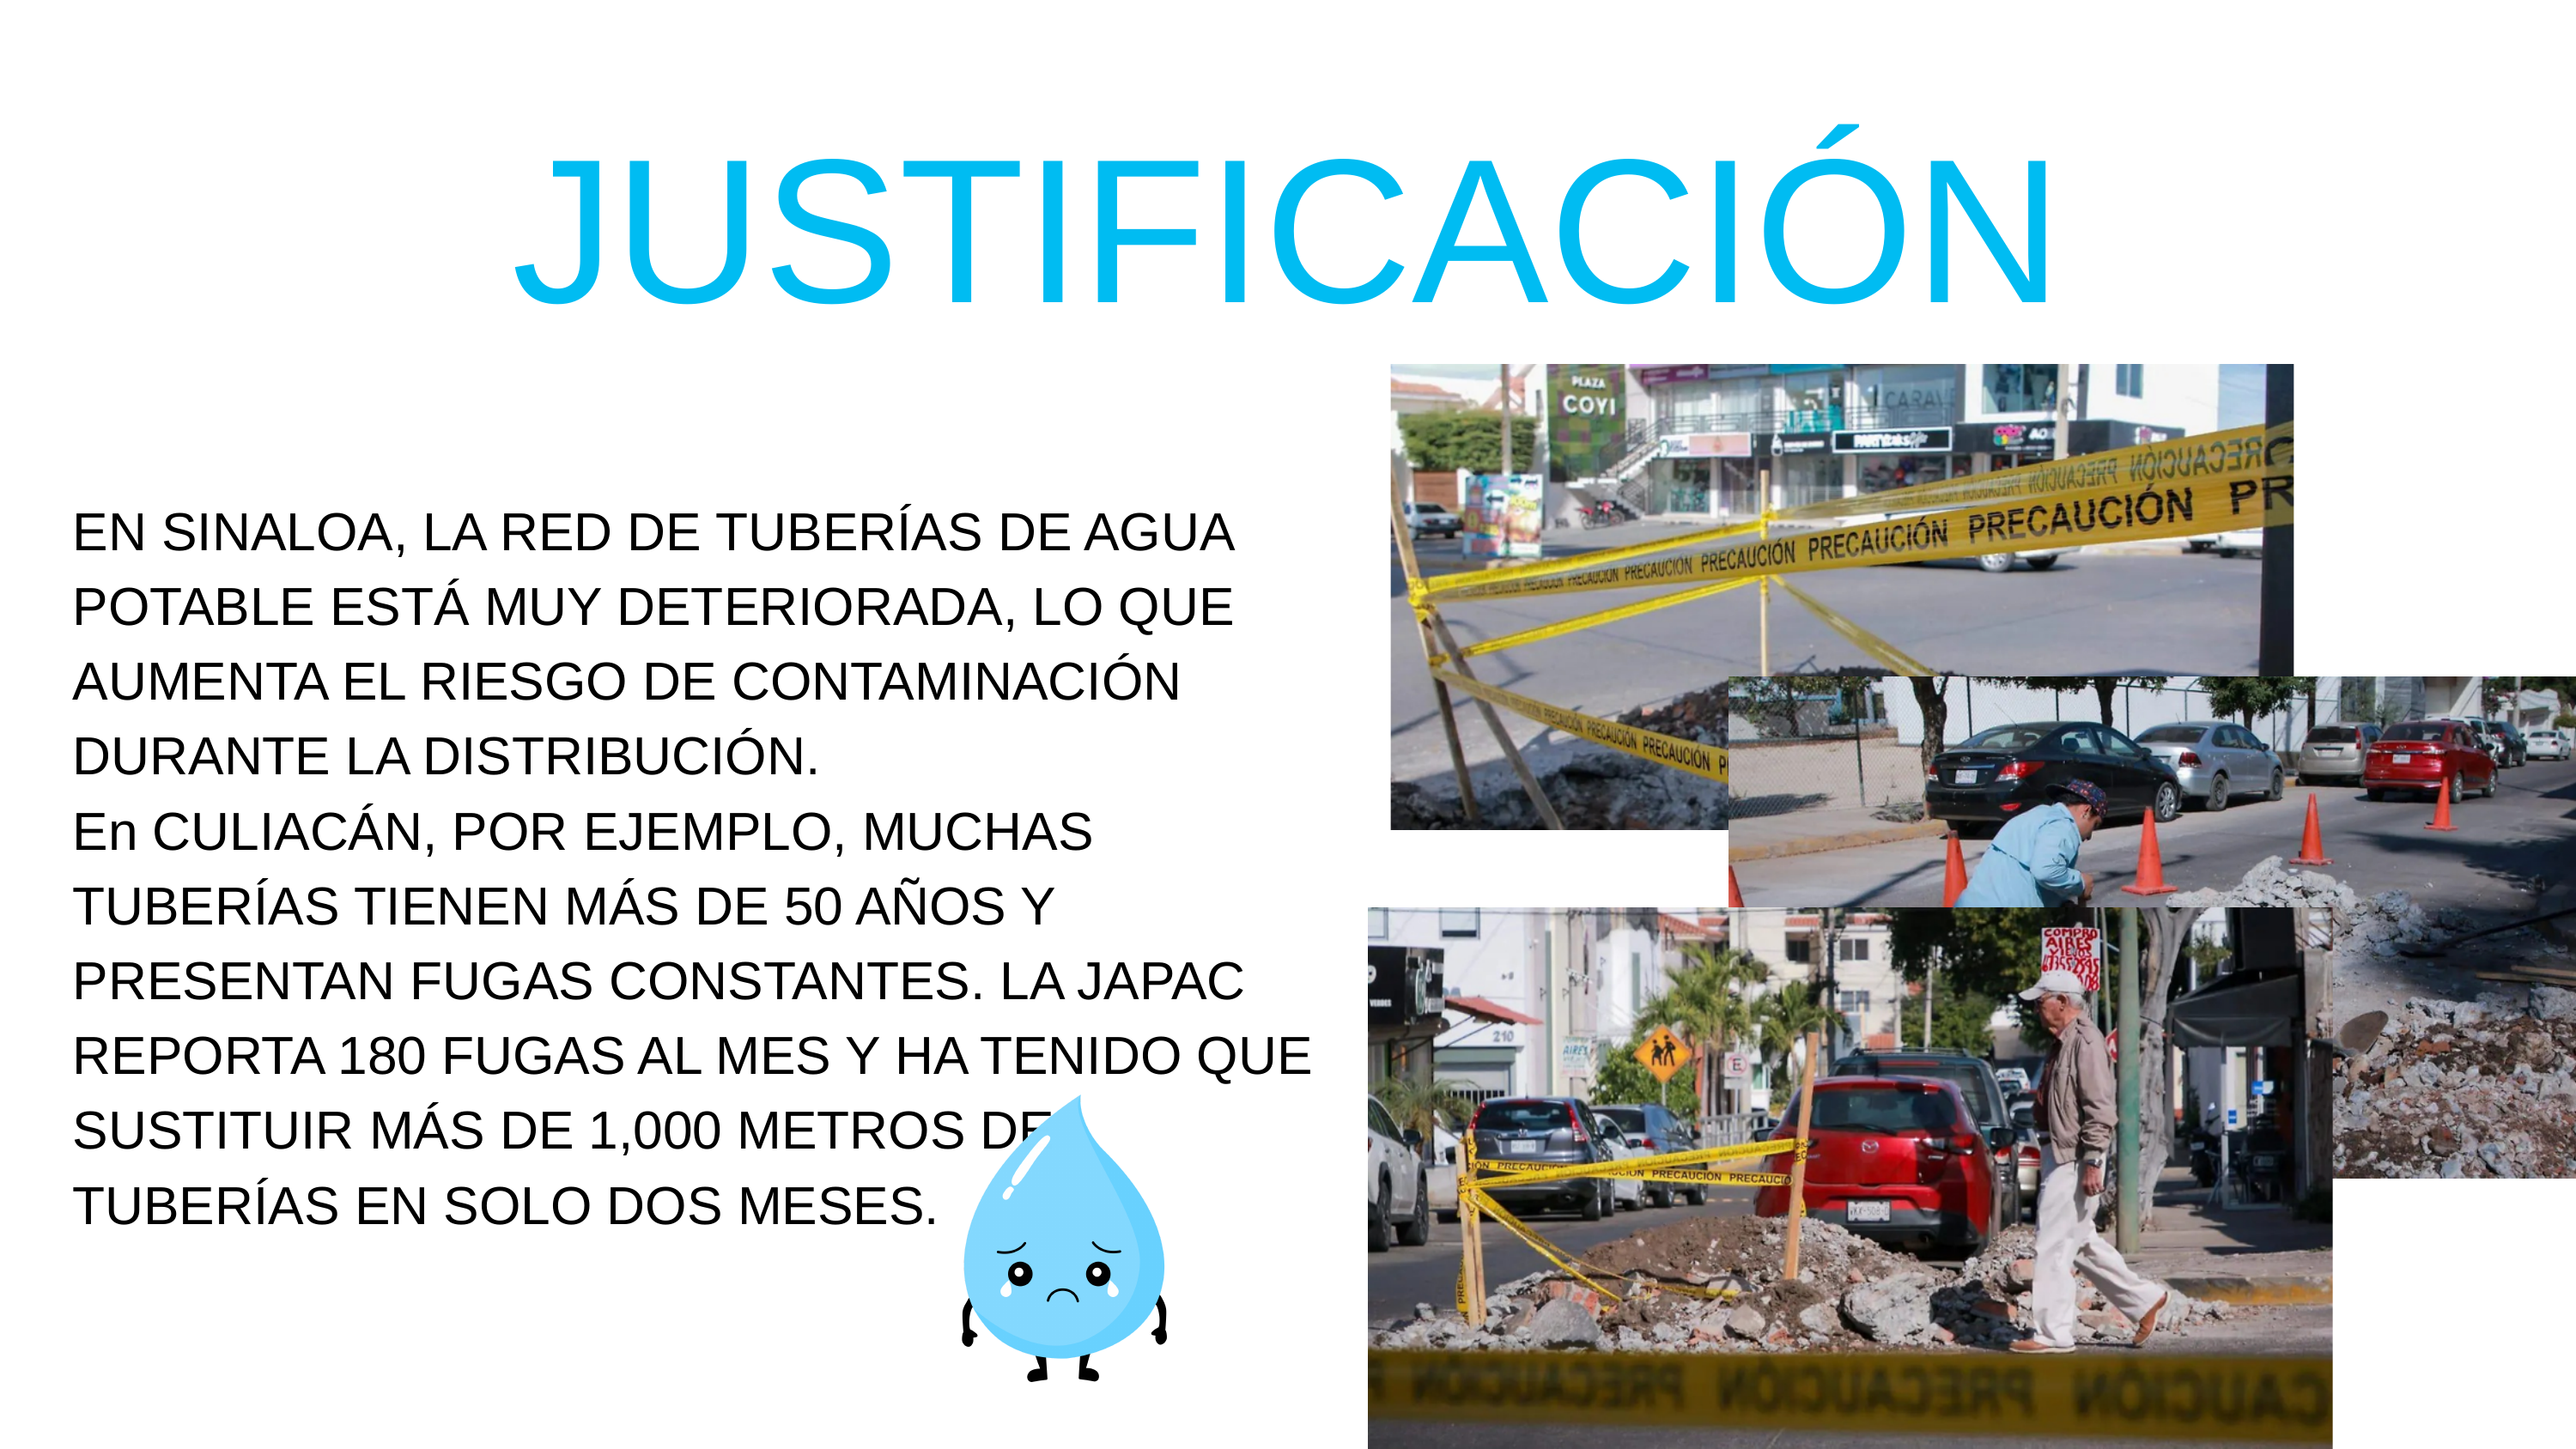

JUSTIFICACIÓN

EN SINALOA, LA RED DE TUBERÍAS DE AGUA POTABLE ESTÁ MUY DETERIORADA, LO QUE AUMENTA EL RIESGO DE CONTAMINACIÓN DURANTE LA DISTRIBUCIÓN.
En CULIACÁN, POR EJEMPLO, MUCHAS TUBERÍAS TIENEN MÁS DE 50 AÑOS Y PRESENTAN FUGAS CONSTANTES. LA JAPAC REPORTA 180 FUGAS AL MES Y HA TENIDO QUE SUSTITUIR MÁS DE 1,000 METROS DE TUBERÍAS EN SOLO DOS MESES.